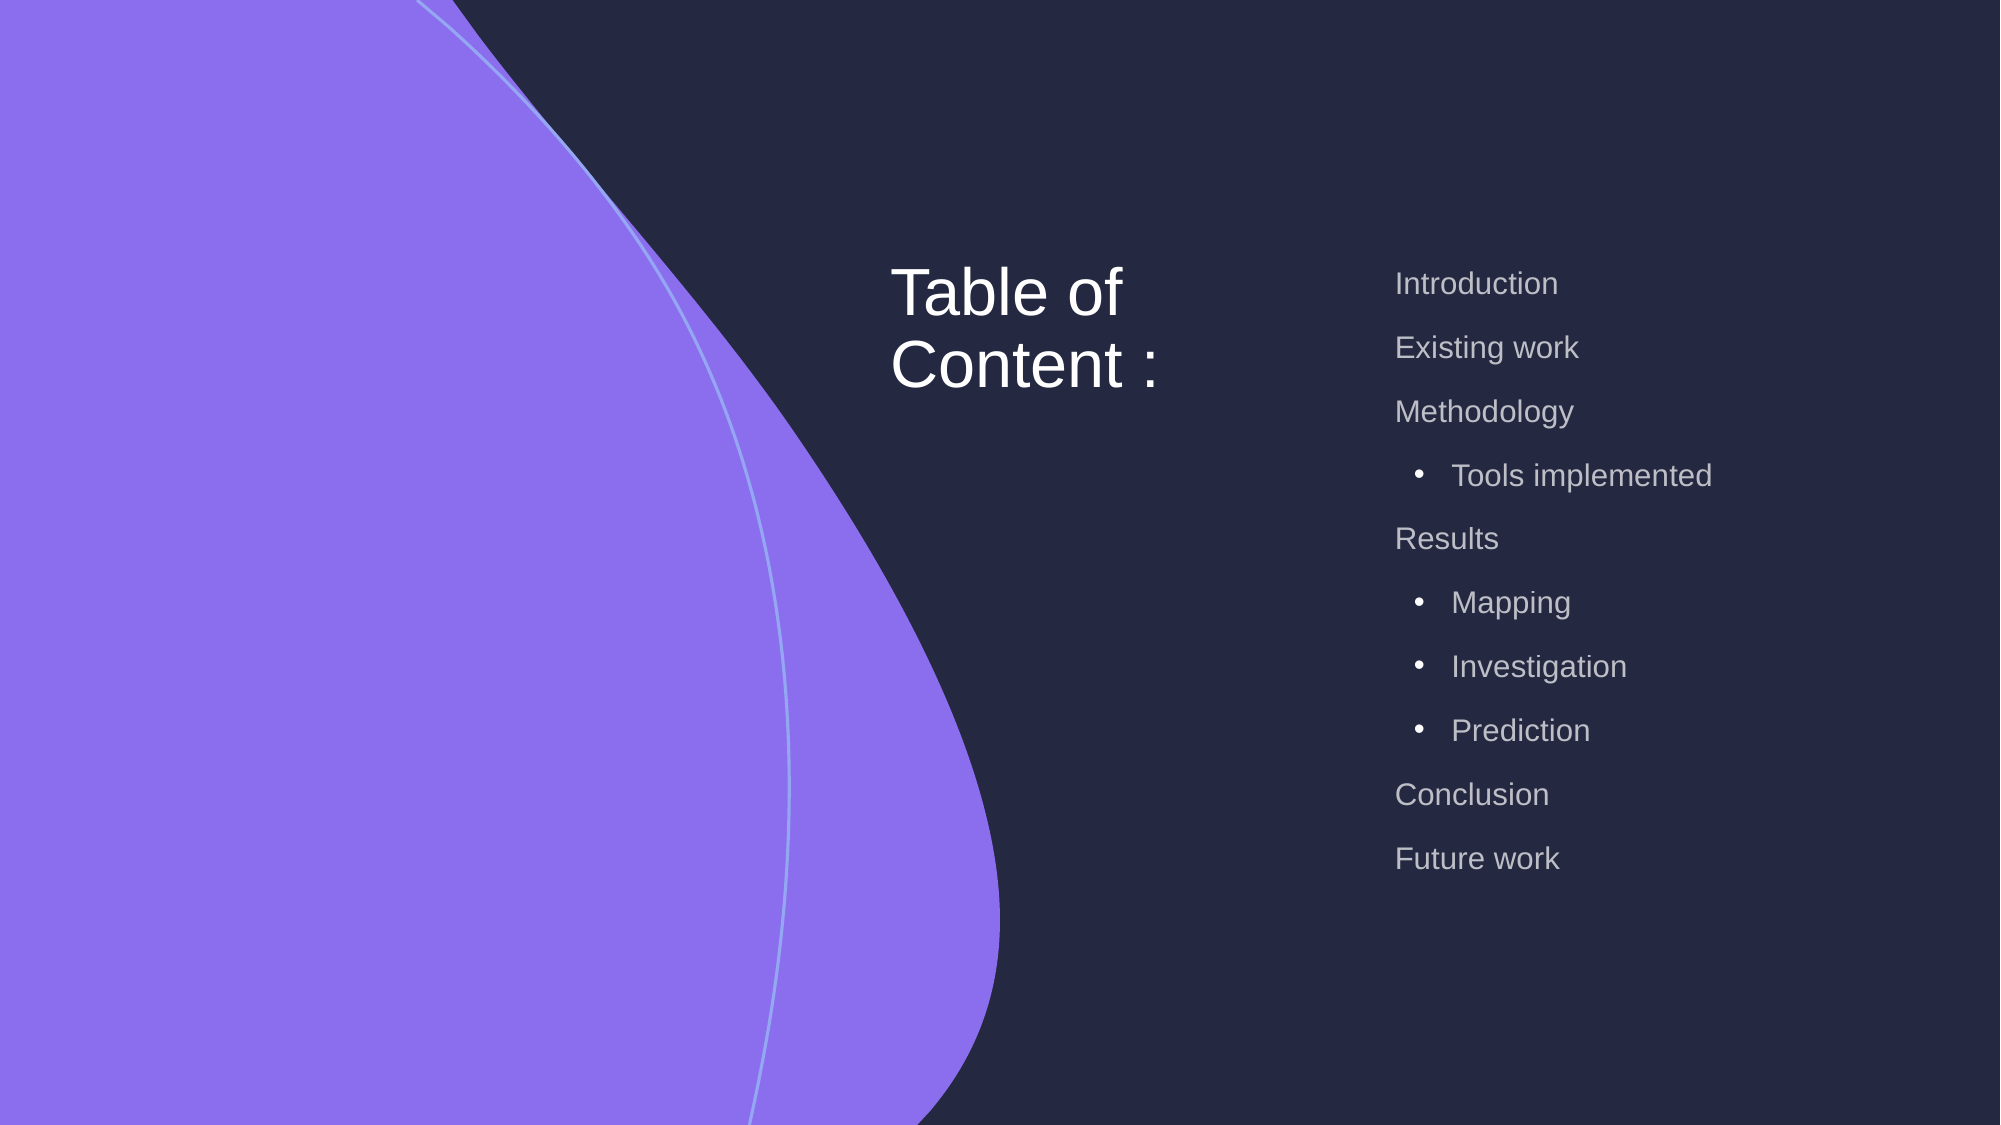

# Table of Content :
Introduction
Existing work
Methodology
Tools implemented
Results
Mapping
Investigation
Prediction
Conclusion
Future work